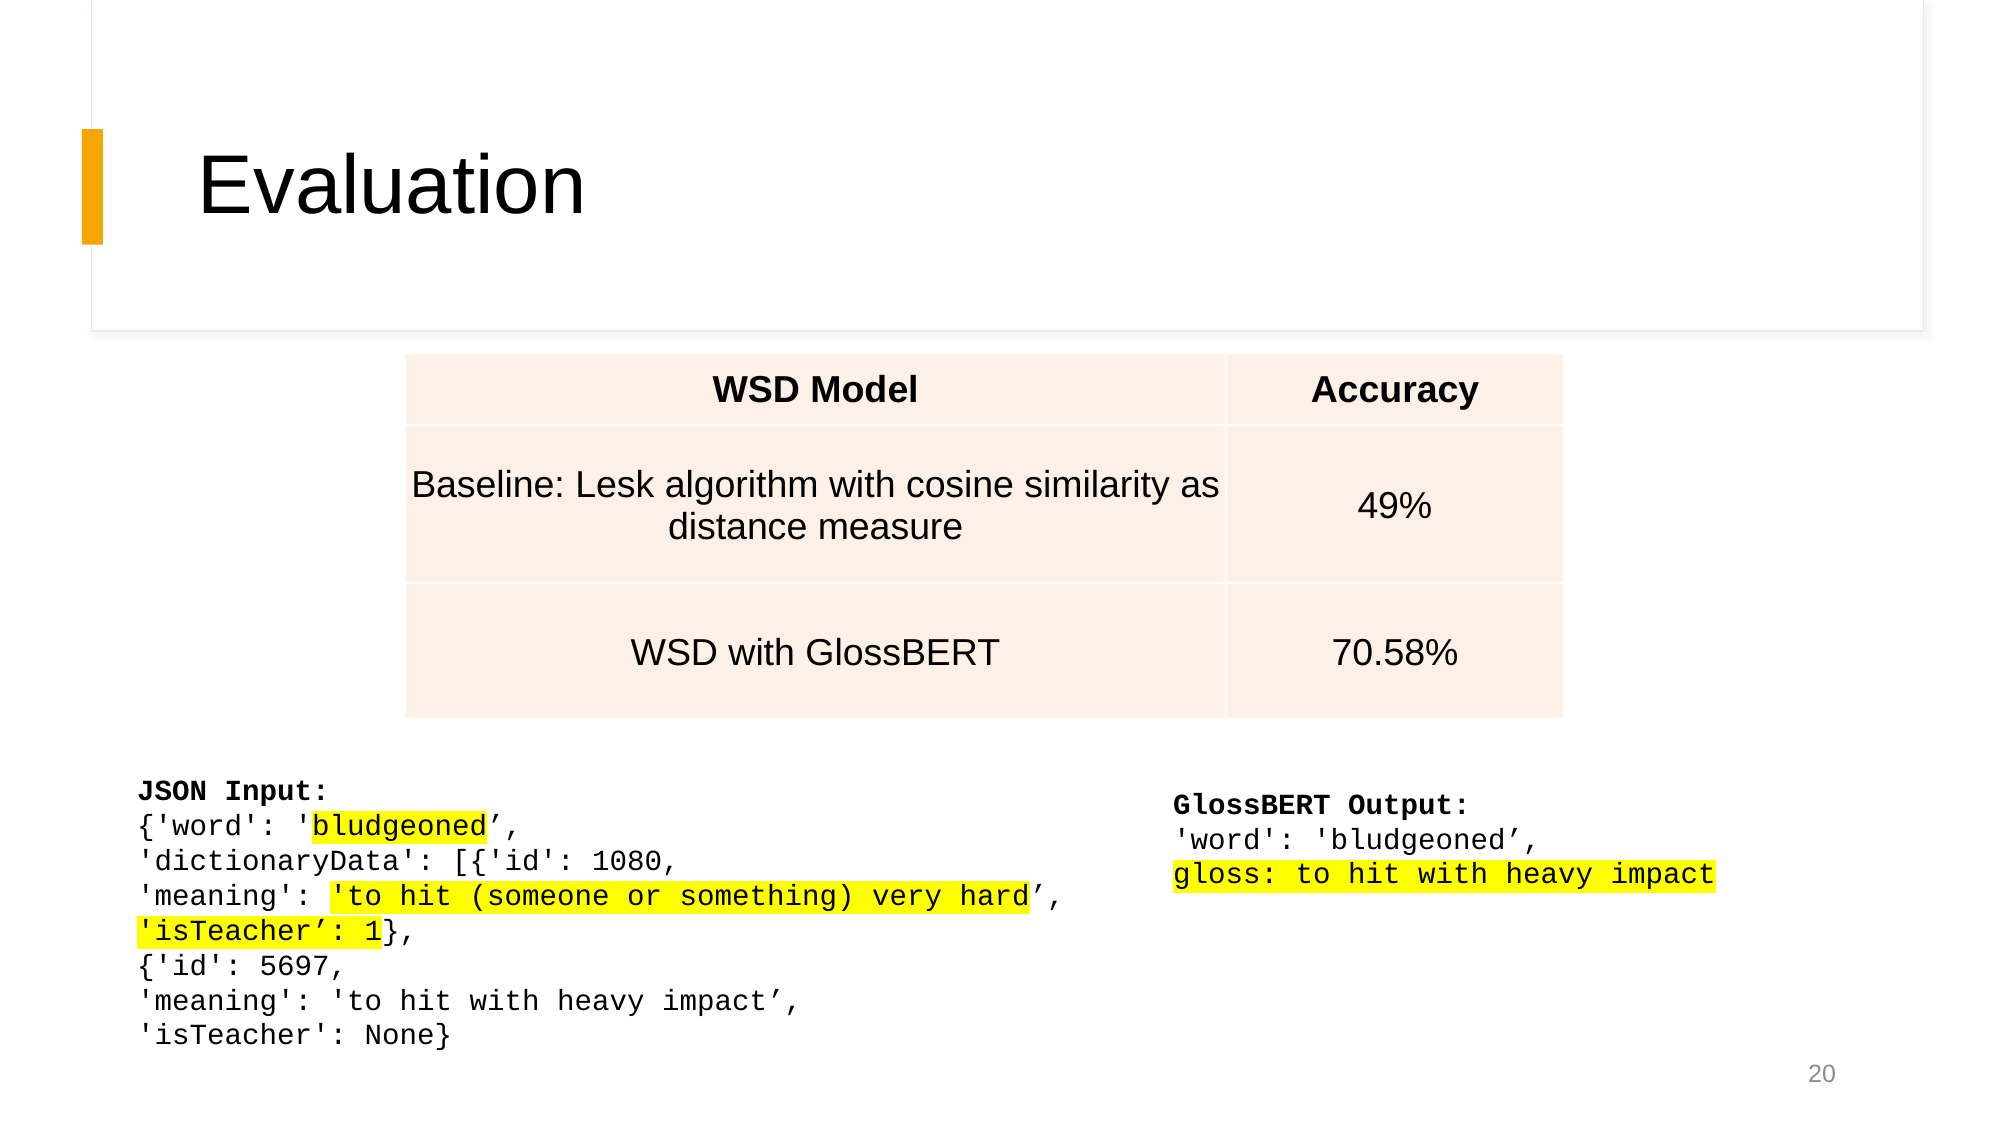

# Evaluation
| WSD Model | Accuracy |
| --- | --- |
| Baseline: Lesk algorithm with cosine similarity as distance measure | 49% |
| WSD with GlossBERT | 70.58% |
JSON Input:
{'word': 'bludgeoned’,
'dictionaryData': [{'id': 1080,
'meaning': 'to hit (someone or something) very hard’,
'isTeacher’: 1},
{'id': 5697,
'meaning': 'to hit with heavy impact’,
'isTeacher': None}
GlossBERT Output:
'word': 'bludgeoned’,
gloss: to hit with heavy impact
20